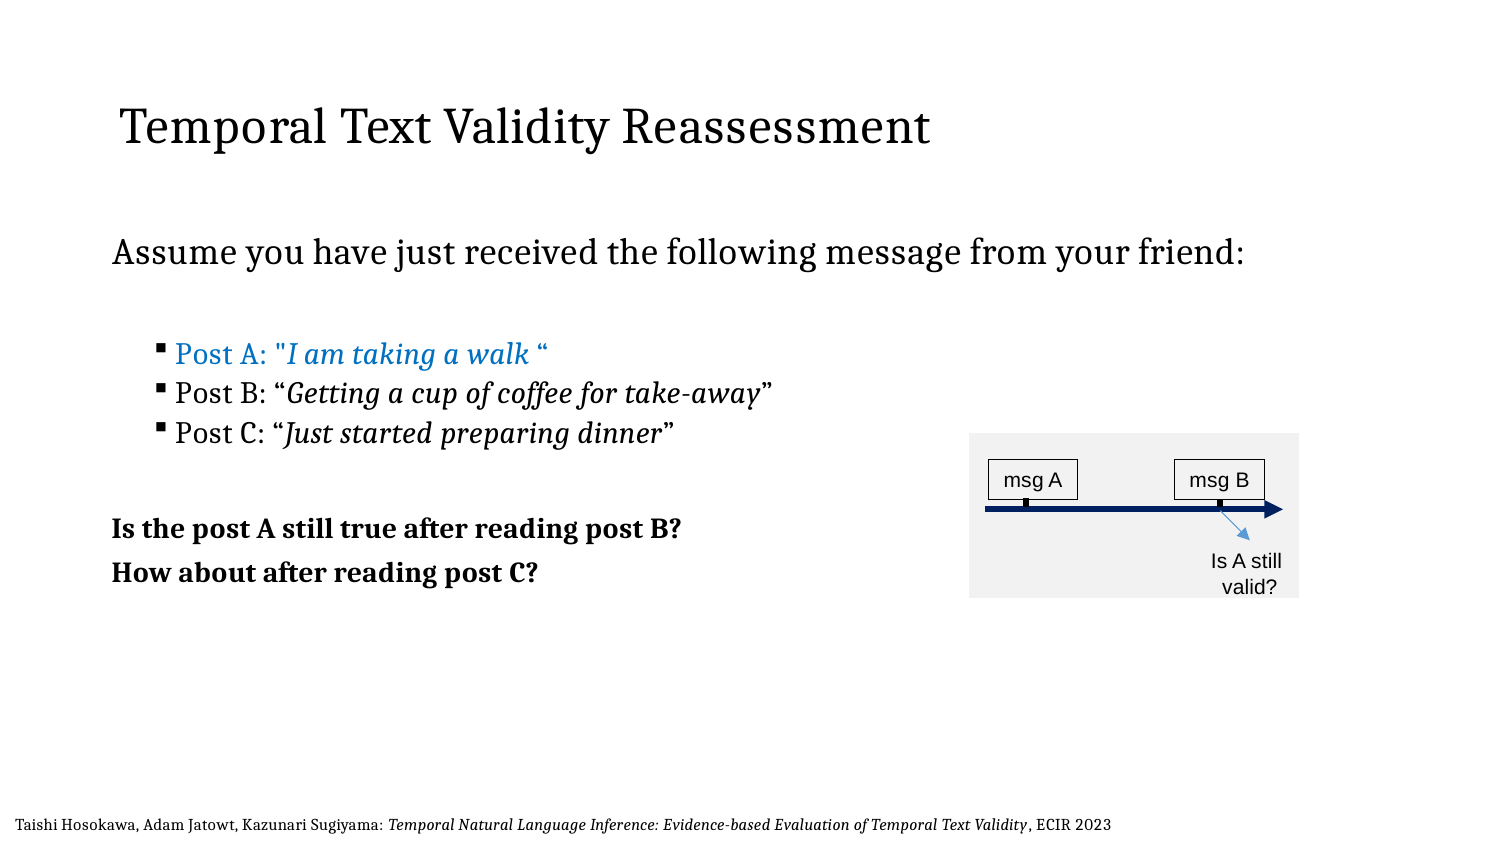

# Temporal Text Validity Reassessment
Assume you have just received the following message from your friend:

Post A: "I am taking a walk “
Post B: “Getting a cup of coffee for take-away”
Post C: “Just started preparing dinner”

Is the post A still true after reading post B?
How about after reading post C?

msg A
msg B
Is A still
valid?
Taishi Hosokawa, Adam Jatowt, Kazunari Sugiyama: Temporal Natural Language Inference: Evidence-based Evaluation of Temporal Text Validity, ECIR 2023